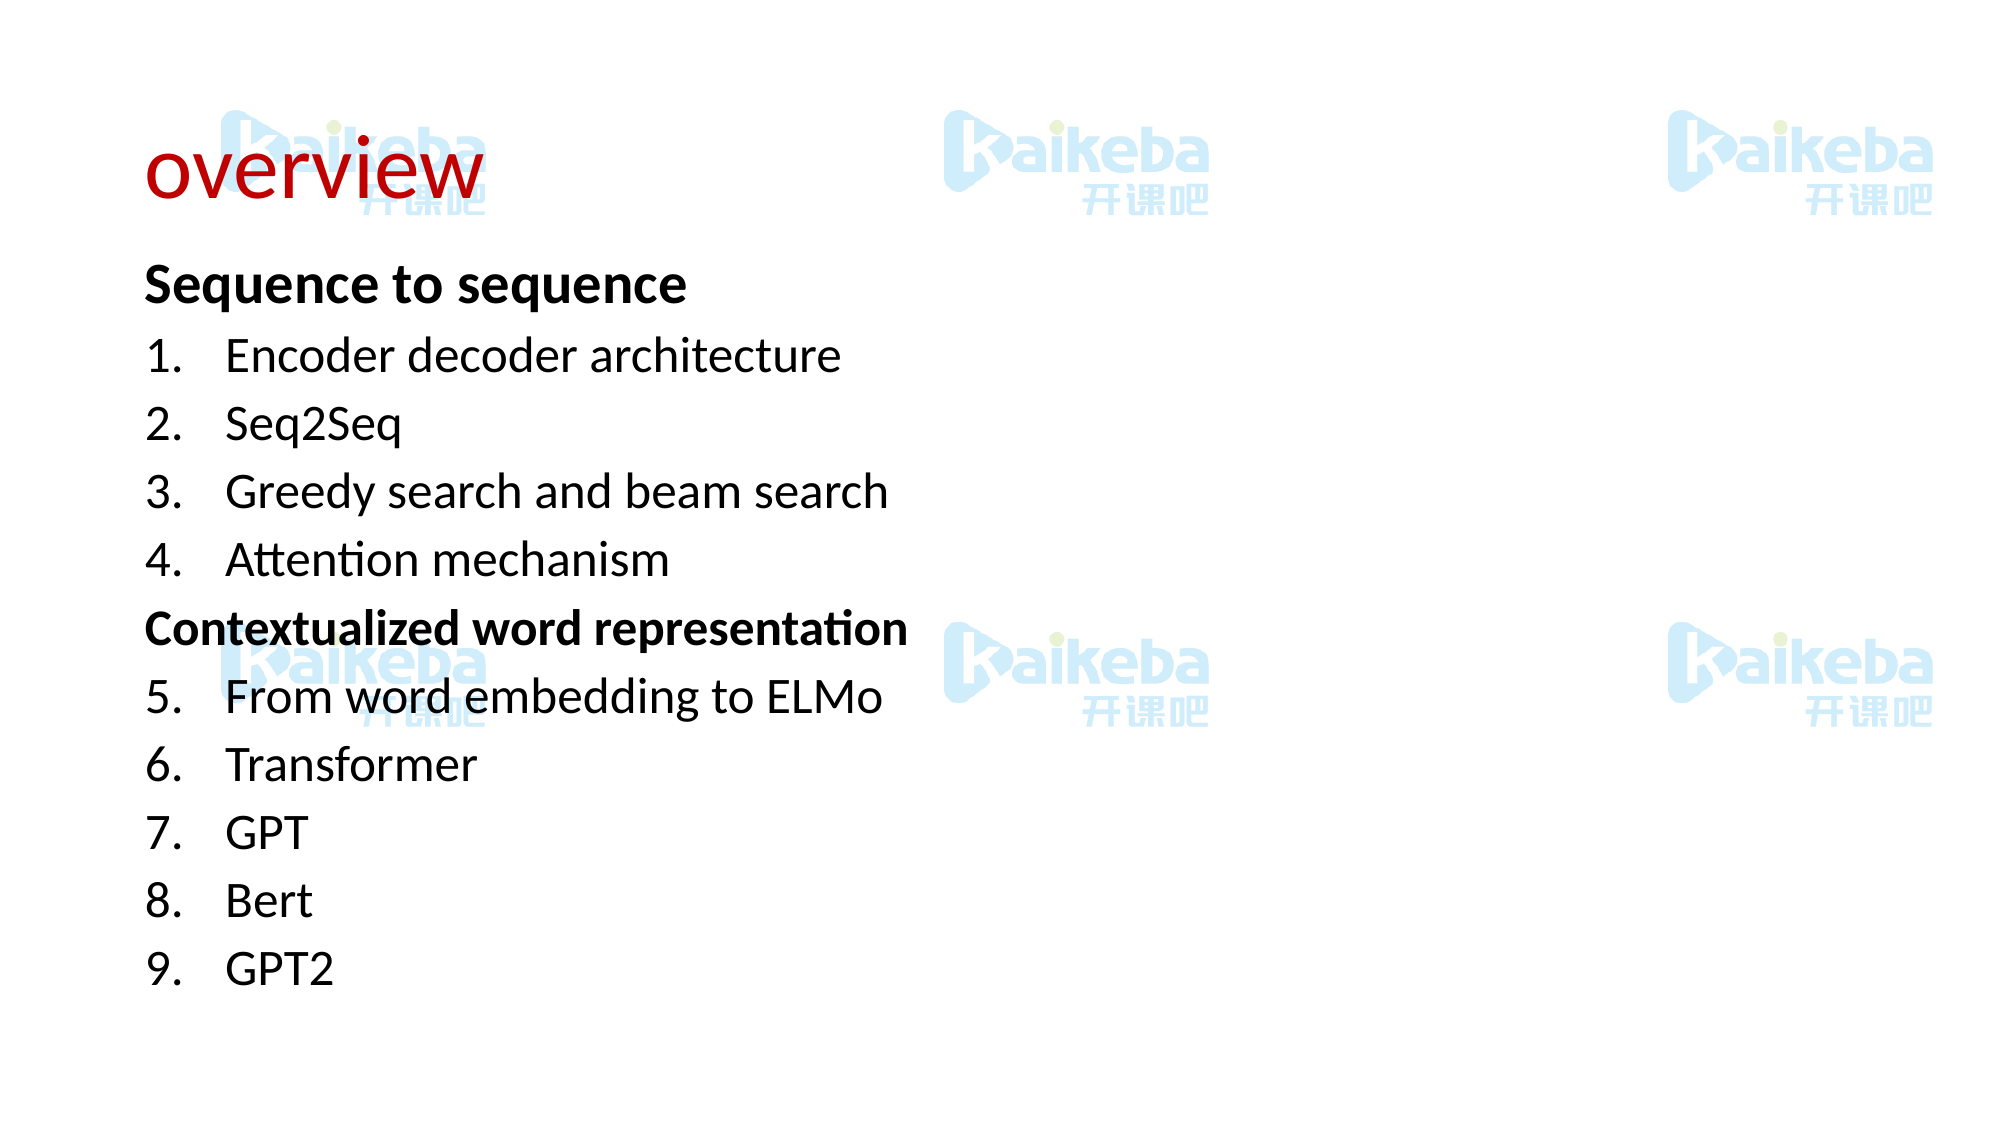

# overview
Sequence to sequence
Encoder decoder architecture
Seq2Seq
Greedy search and beam search
Attention mechanism
Contextualized word representation
From word embedding to ELMo
Transformer
GPT
Bert
GPT2